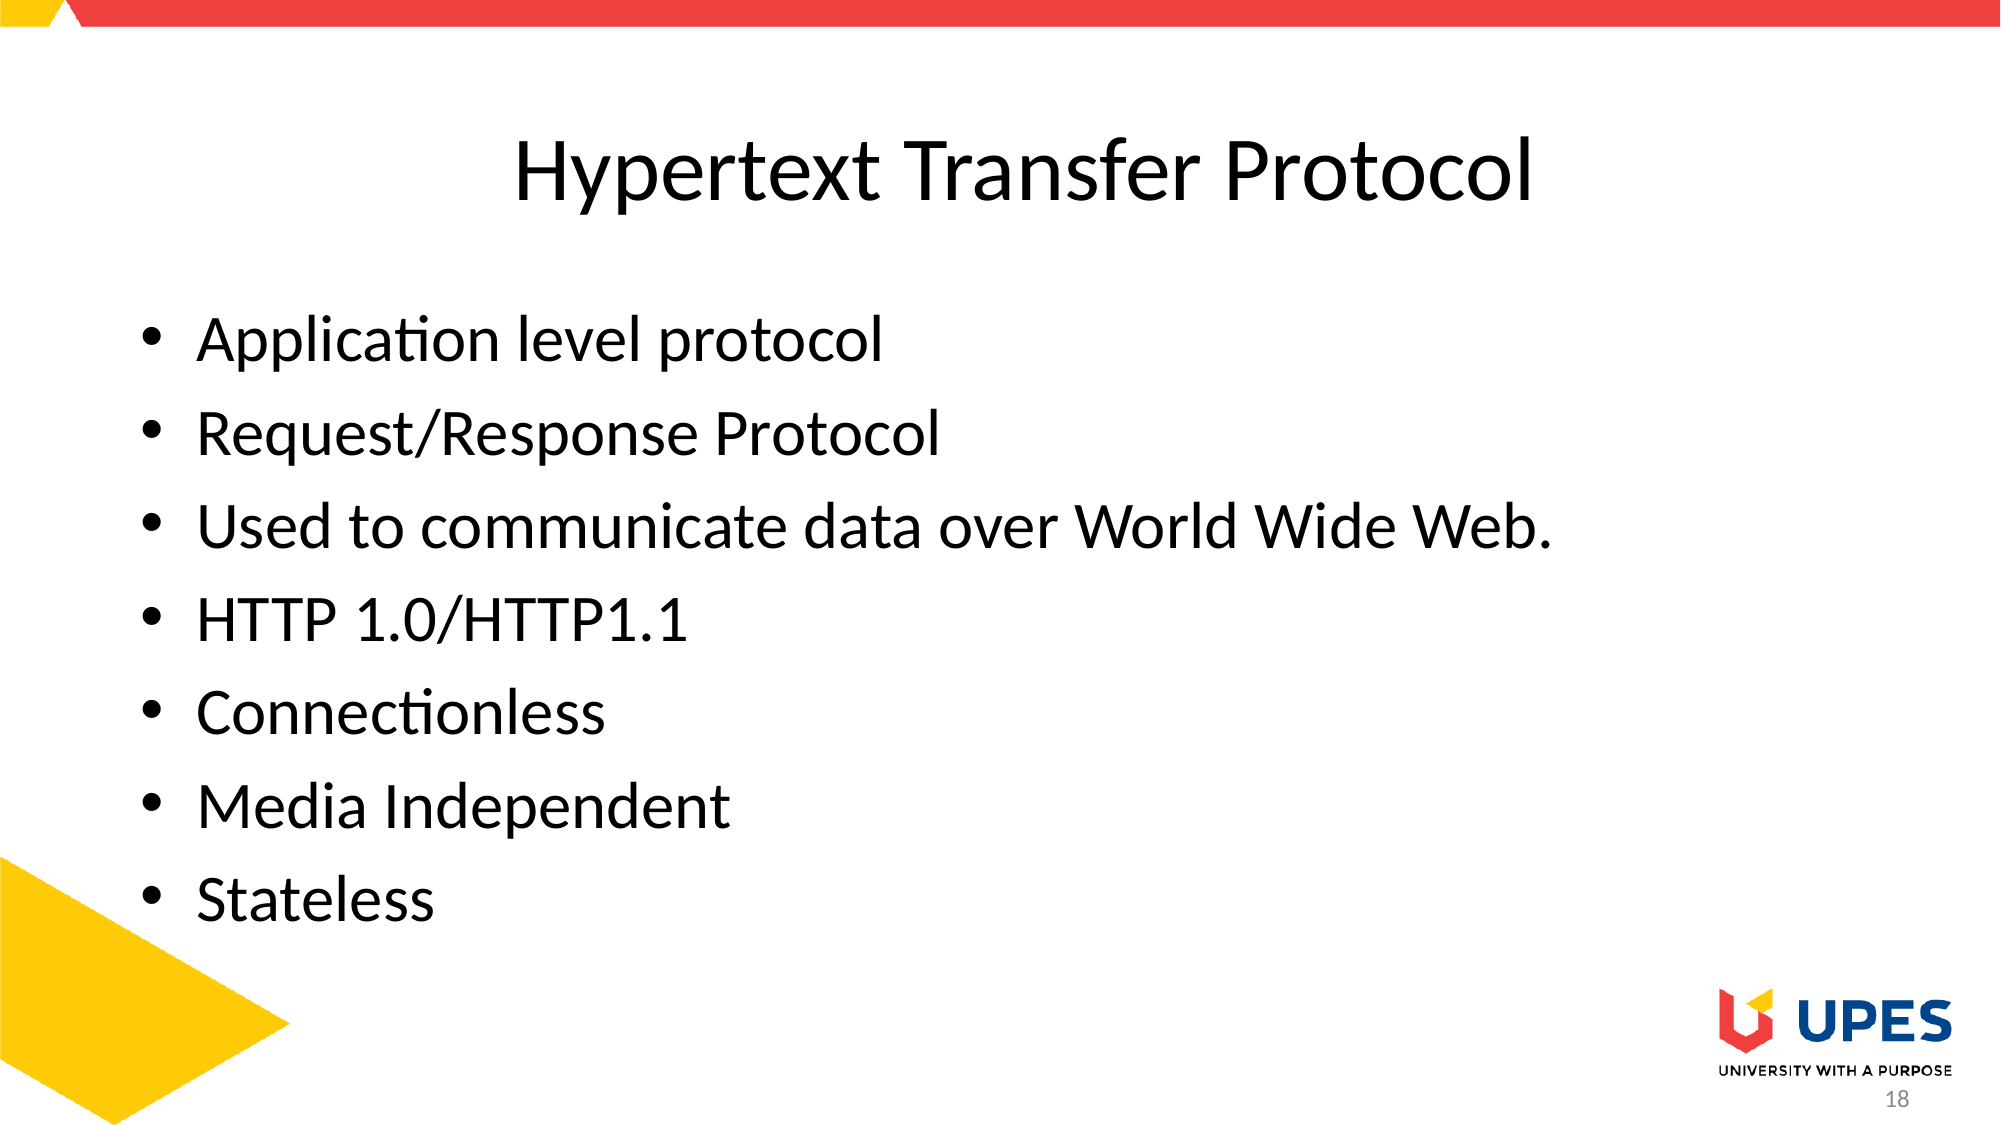

# Hypertext Transfer Protocol
Application level protocol
Request/Response Protocol
Used to communicate data over World Wide Web.
HTTP 1.0/HTTP1.1
Connectionless
Media Independent
Stateless